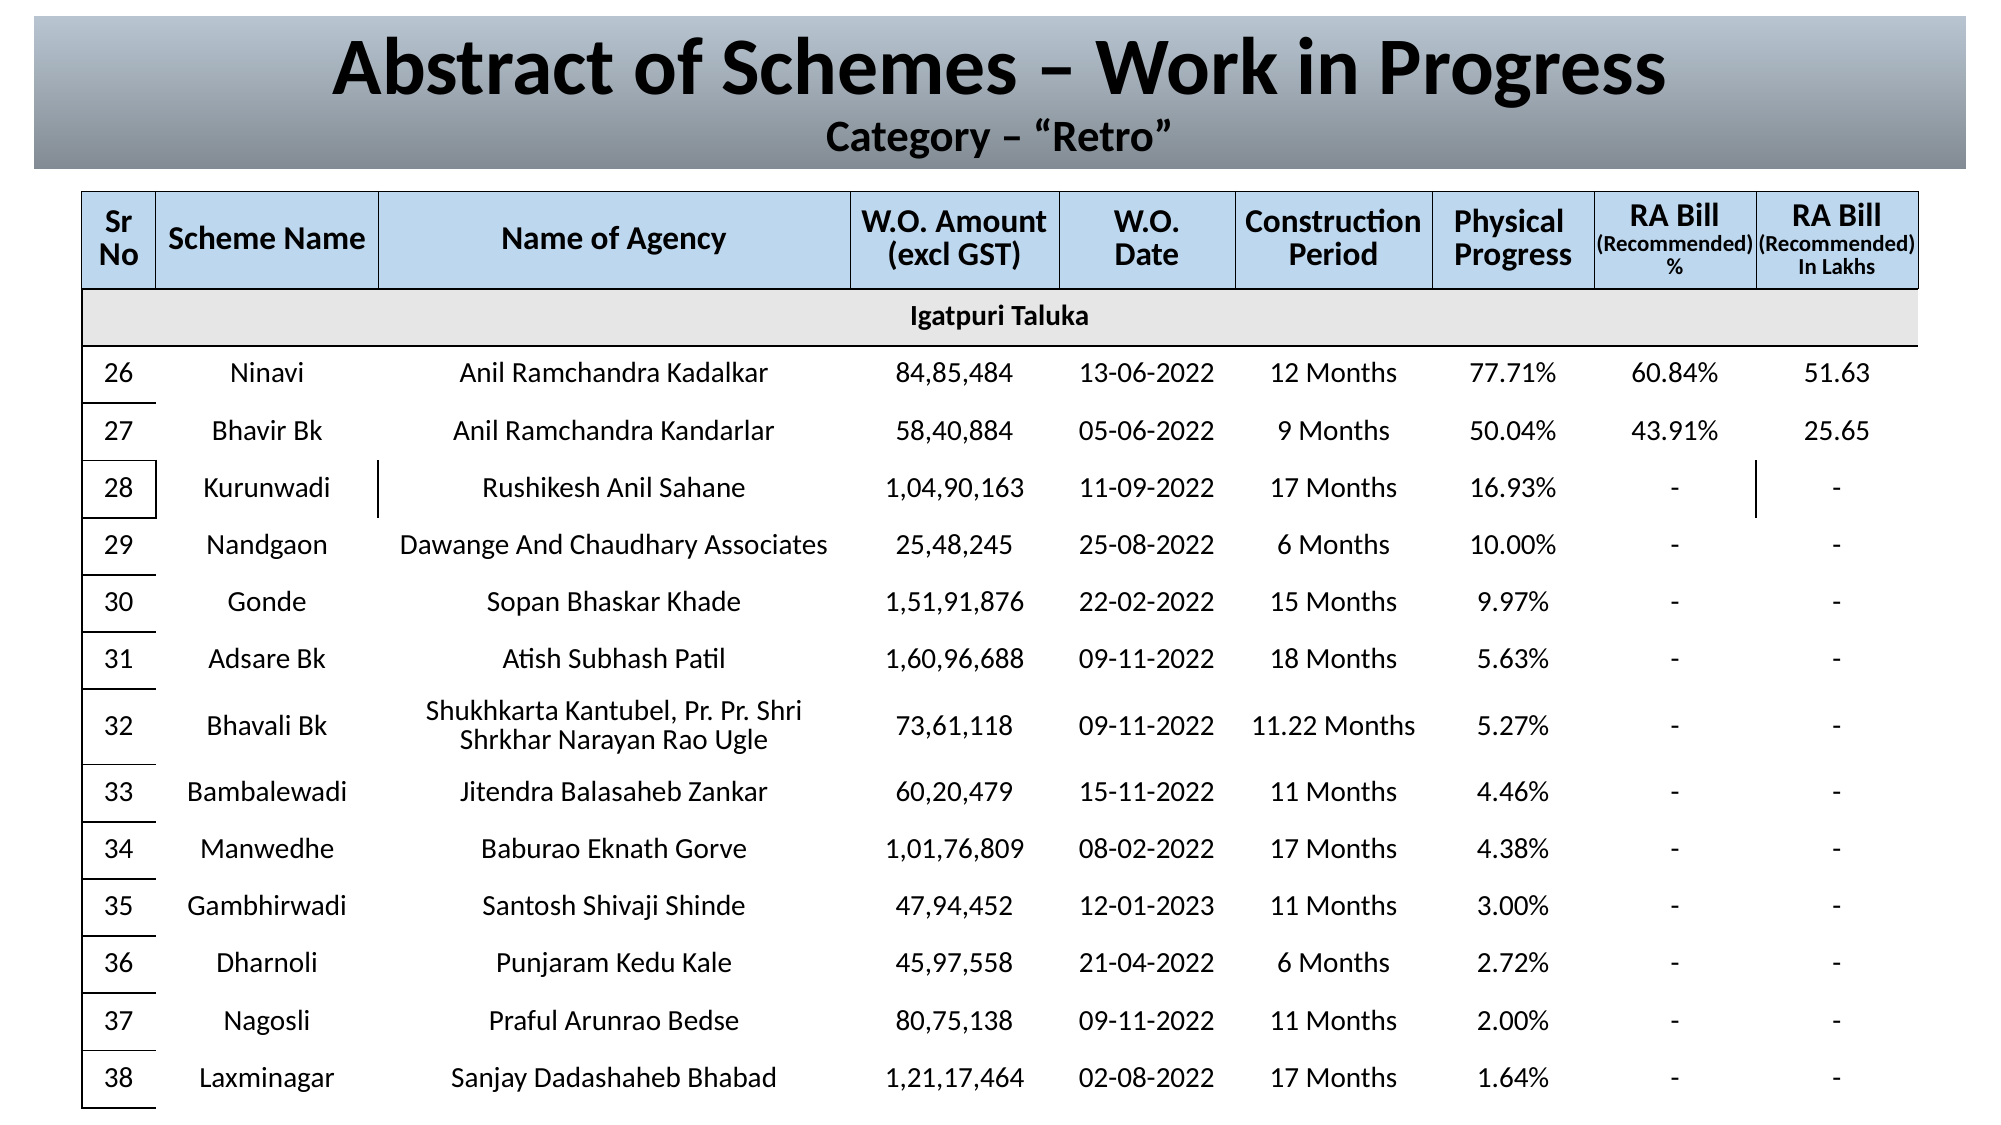

# Abstract of Schemes – Work in Progress Category – “Retro”
| Sr No | Scheme Name | Name of Agency | W.O. Amount (excl GST) | W.O. Date | Construction Period | Physical Progress | RA Bill (Recommended) % | RA Bill (Recommended) In Lakhs |
| --- | --- | --- | --- | --- | --- | --- | --- | --- |
| Igatpuri Taluka | Igatpuri Taluka |  |  |  |  |  |  |  |
| --- | --- | --- | --- | --- | --- | --- | --- | --- |
| 26 | Ninavi | Anil Ramchandra Kadalkar | 84,85,484 | 13-06-2022 | 12 Months | 77.71% | 60.84% | 51.63 |
| 27 | Bhavir Bk | Anil Ramchandra Kandarlar | 58,40,884 | 05-06-2022 | 9 Months | 50.04% | 43.91% | 25.65 |
| 28 | Kurunwadi | Rushikesh Anil Sahane | 1,04,90,163 | 11-09-2022 | 17 Months | 16.93% | - | - |
| 29 | Nandgaon | Dawange And Chaudhary Associates | 25,48,245 | 25-08-2022 | 6 Months | 10.00% | - | - |
| 30 | Gonde | Sopan Bhaskar Khade | 1,51,91,876 | 22-02-2022 | 15 Months | 9.97% | - | - |
| 31 | Adsare Bk | Atish Subhash Patil | 1,60,96,688 | 09-11-2022 | 18 Months | 5.63% | - | - |
| 32 | Bhavali Bk | Shukhkarta Kantubel, Pr. Pr. Shri Shrkhar Narayan Rao Ugle | 73,61,118 | 09-11-2022 | 11.22 Months | 5.27% | - | - |
| 33 | Bambalewadi | Jitendra Balasaheb Zankar | 60,20,479 | 15-11-2022 | 11 Months | 4.46% | - | - |
| 34 | Manwedhe | Baburao Eknath Gorve | 1,01,76,809 | 08-02-2022 | 17 Months | 4.38% | - | - |
| 35 | Gambhirwadi | Santosh Shivaji Shinde | 47,94,452 | 12-01-2023 | 11 Months | 3.00% | - | - |
| 36 | Dharnoli | Punjaram Kedu Kale | 45,97,558 | 21-04-2022 | 6 Months | 2.72% | - | - |
| 37 | Nagosli | Praful Arunrao Bedse | 80,75,138 | 09-11-2022 | 11 Months | 2.00% | - | - |
| 38 | Laxminagar | Sanjay Dadashaheb Bhabad | 1,21,17,464 | 02-08-2022 | 17 Months | 1.64% | - | - |